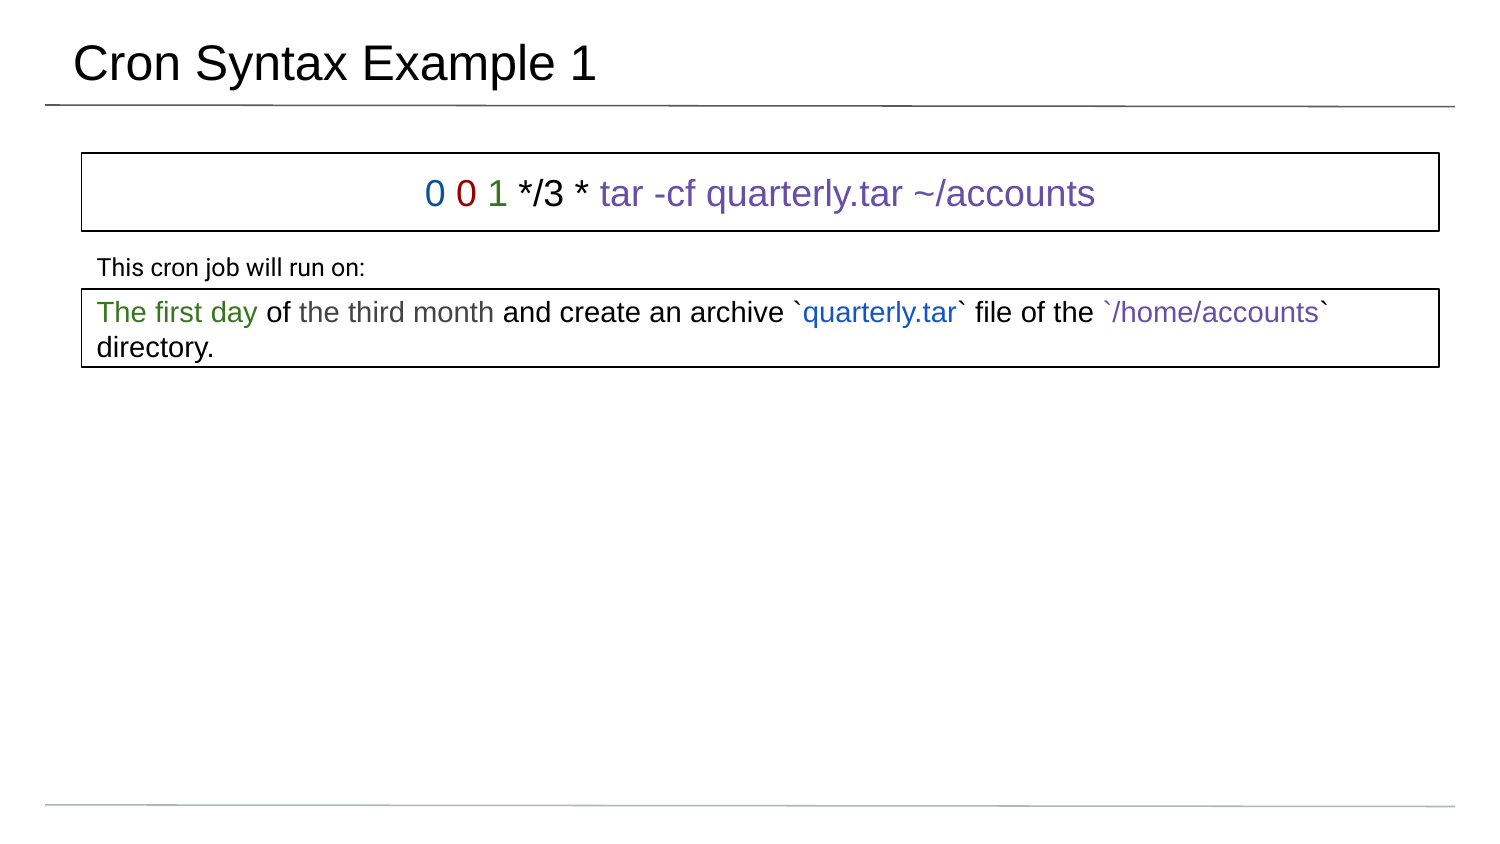

# Cron Syntax Example 1
0 0 1 */3 * tar -cf quarterly.tar ~/accounts
This cron job will run on:
The first day of the third month and create an archive `quarterly.tar` file of the `/home/accounts` directory.